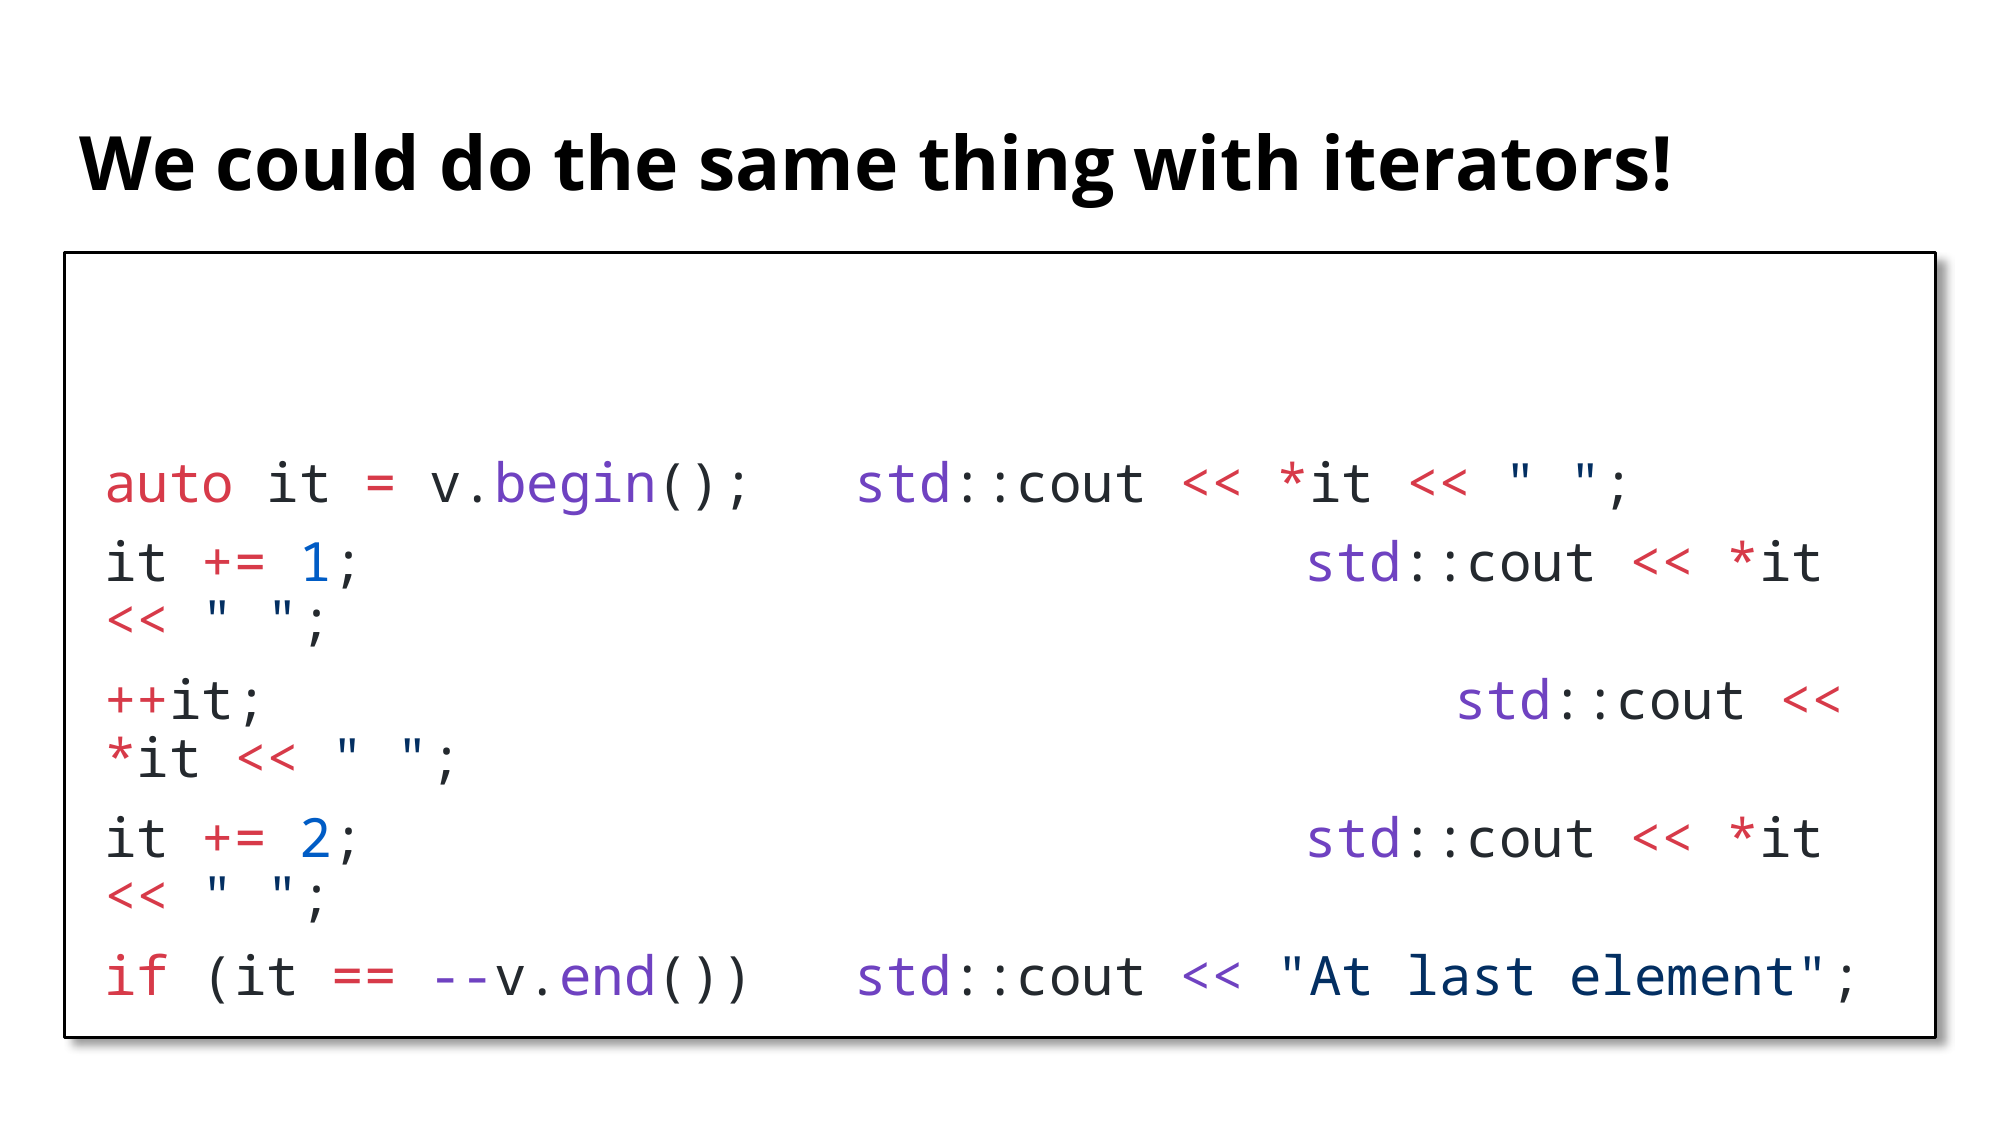

# We could do the same thing with iterators!

auto it = v.begin(); 	std::cout << *it << " ";
it += 1; 							std::cout << *it << " ";
++it; 								std::cout << *it << " ";
it += 2; 							std::cout << *it << " ";
if (it == --v.end()) 	std::cout << "At last element";